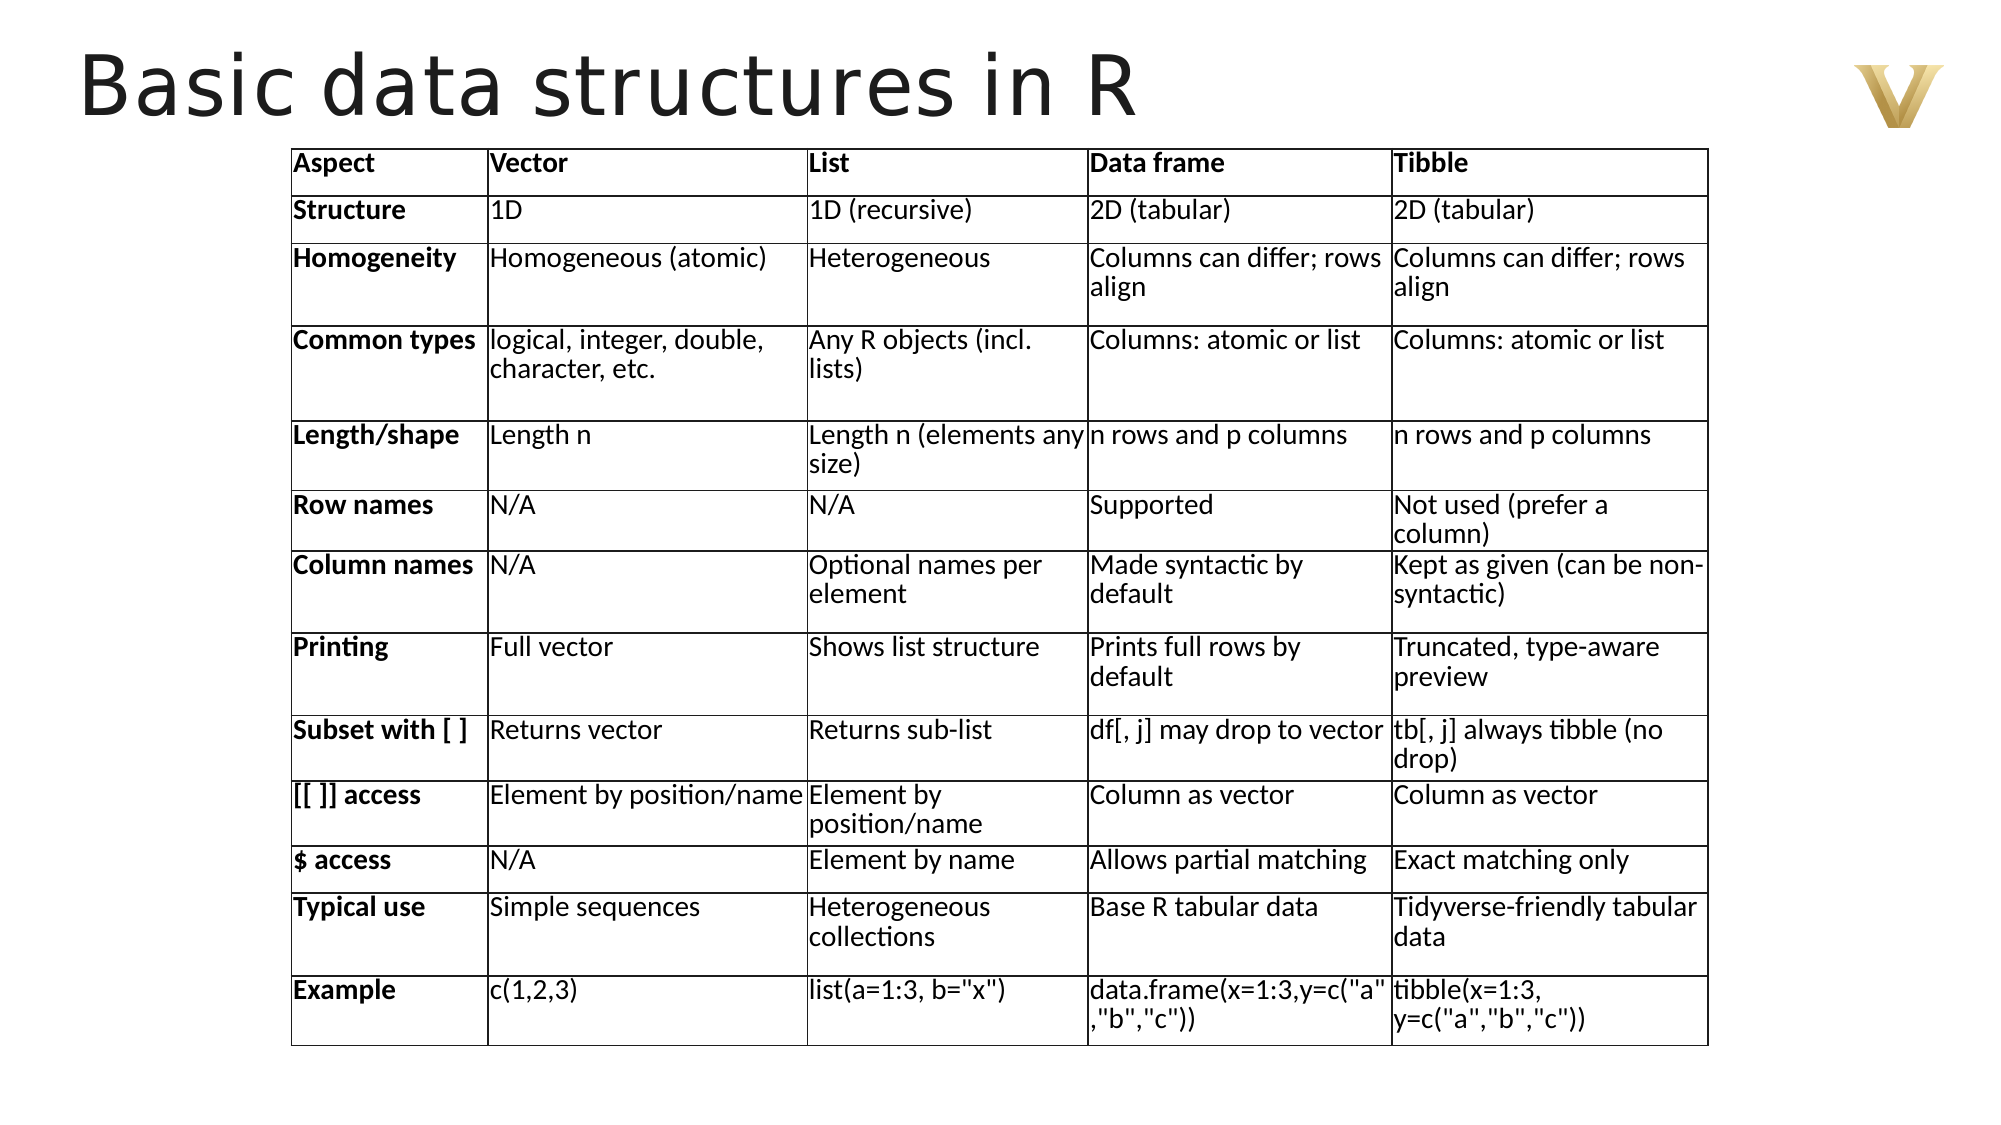

Basic data structures in R
| Aspect | Vector | List | Data frame | Tibble |
| --- | --- | --- | --- | --- |
| Structure | 1D | 1D (recursive) | 2D (tabular) | 2D (tabular) |
| Homogeneity | Homogeneous (atomic) | Heterogeneous | Columns can differ; rows align | Columns can differ; rows align |
| Common types | logical, integer, double, character, etc. | Any R objects (incl. lists) | Columns: atomic or list | Columns: atomic or list |
| Length/shape | Length n | Length n (elements any size) | n rows and p columns | n rows and p columns |
| Row names | N/A | N/A | Supported | Not used (prefer a column) |
| Column names | N/A | Optional names per element | Made syntactic by default | Kept as given (can be non-syntactic) |
| Printing | Full vector | Shows list structure | Prints full rows by default | Truncated, type-aware preview |
| Subset with [ ] | Returns vector | Returns sub-list | df[, j] may drop to vector | tb[, j] always tibble (no drop) |
| [[ ]] access | Element by position/name | Element by position/name | Column as vector | Column as vector |
| $ access | N/A | Element by name | Allows partial matching | Exact matching only |
| Typical use | Simple sequences | Heterogeneous collections | Base R tabular data | Tidyverse-friendly tabular data |
| Example | c(1,2,3) | list(a=1:3, b="x") | data.frame(x=1:3,y=c("a","b","c")) | tibble(x=1:3, y=c("a","b","c")) |